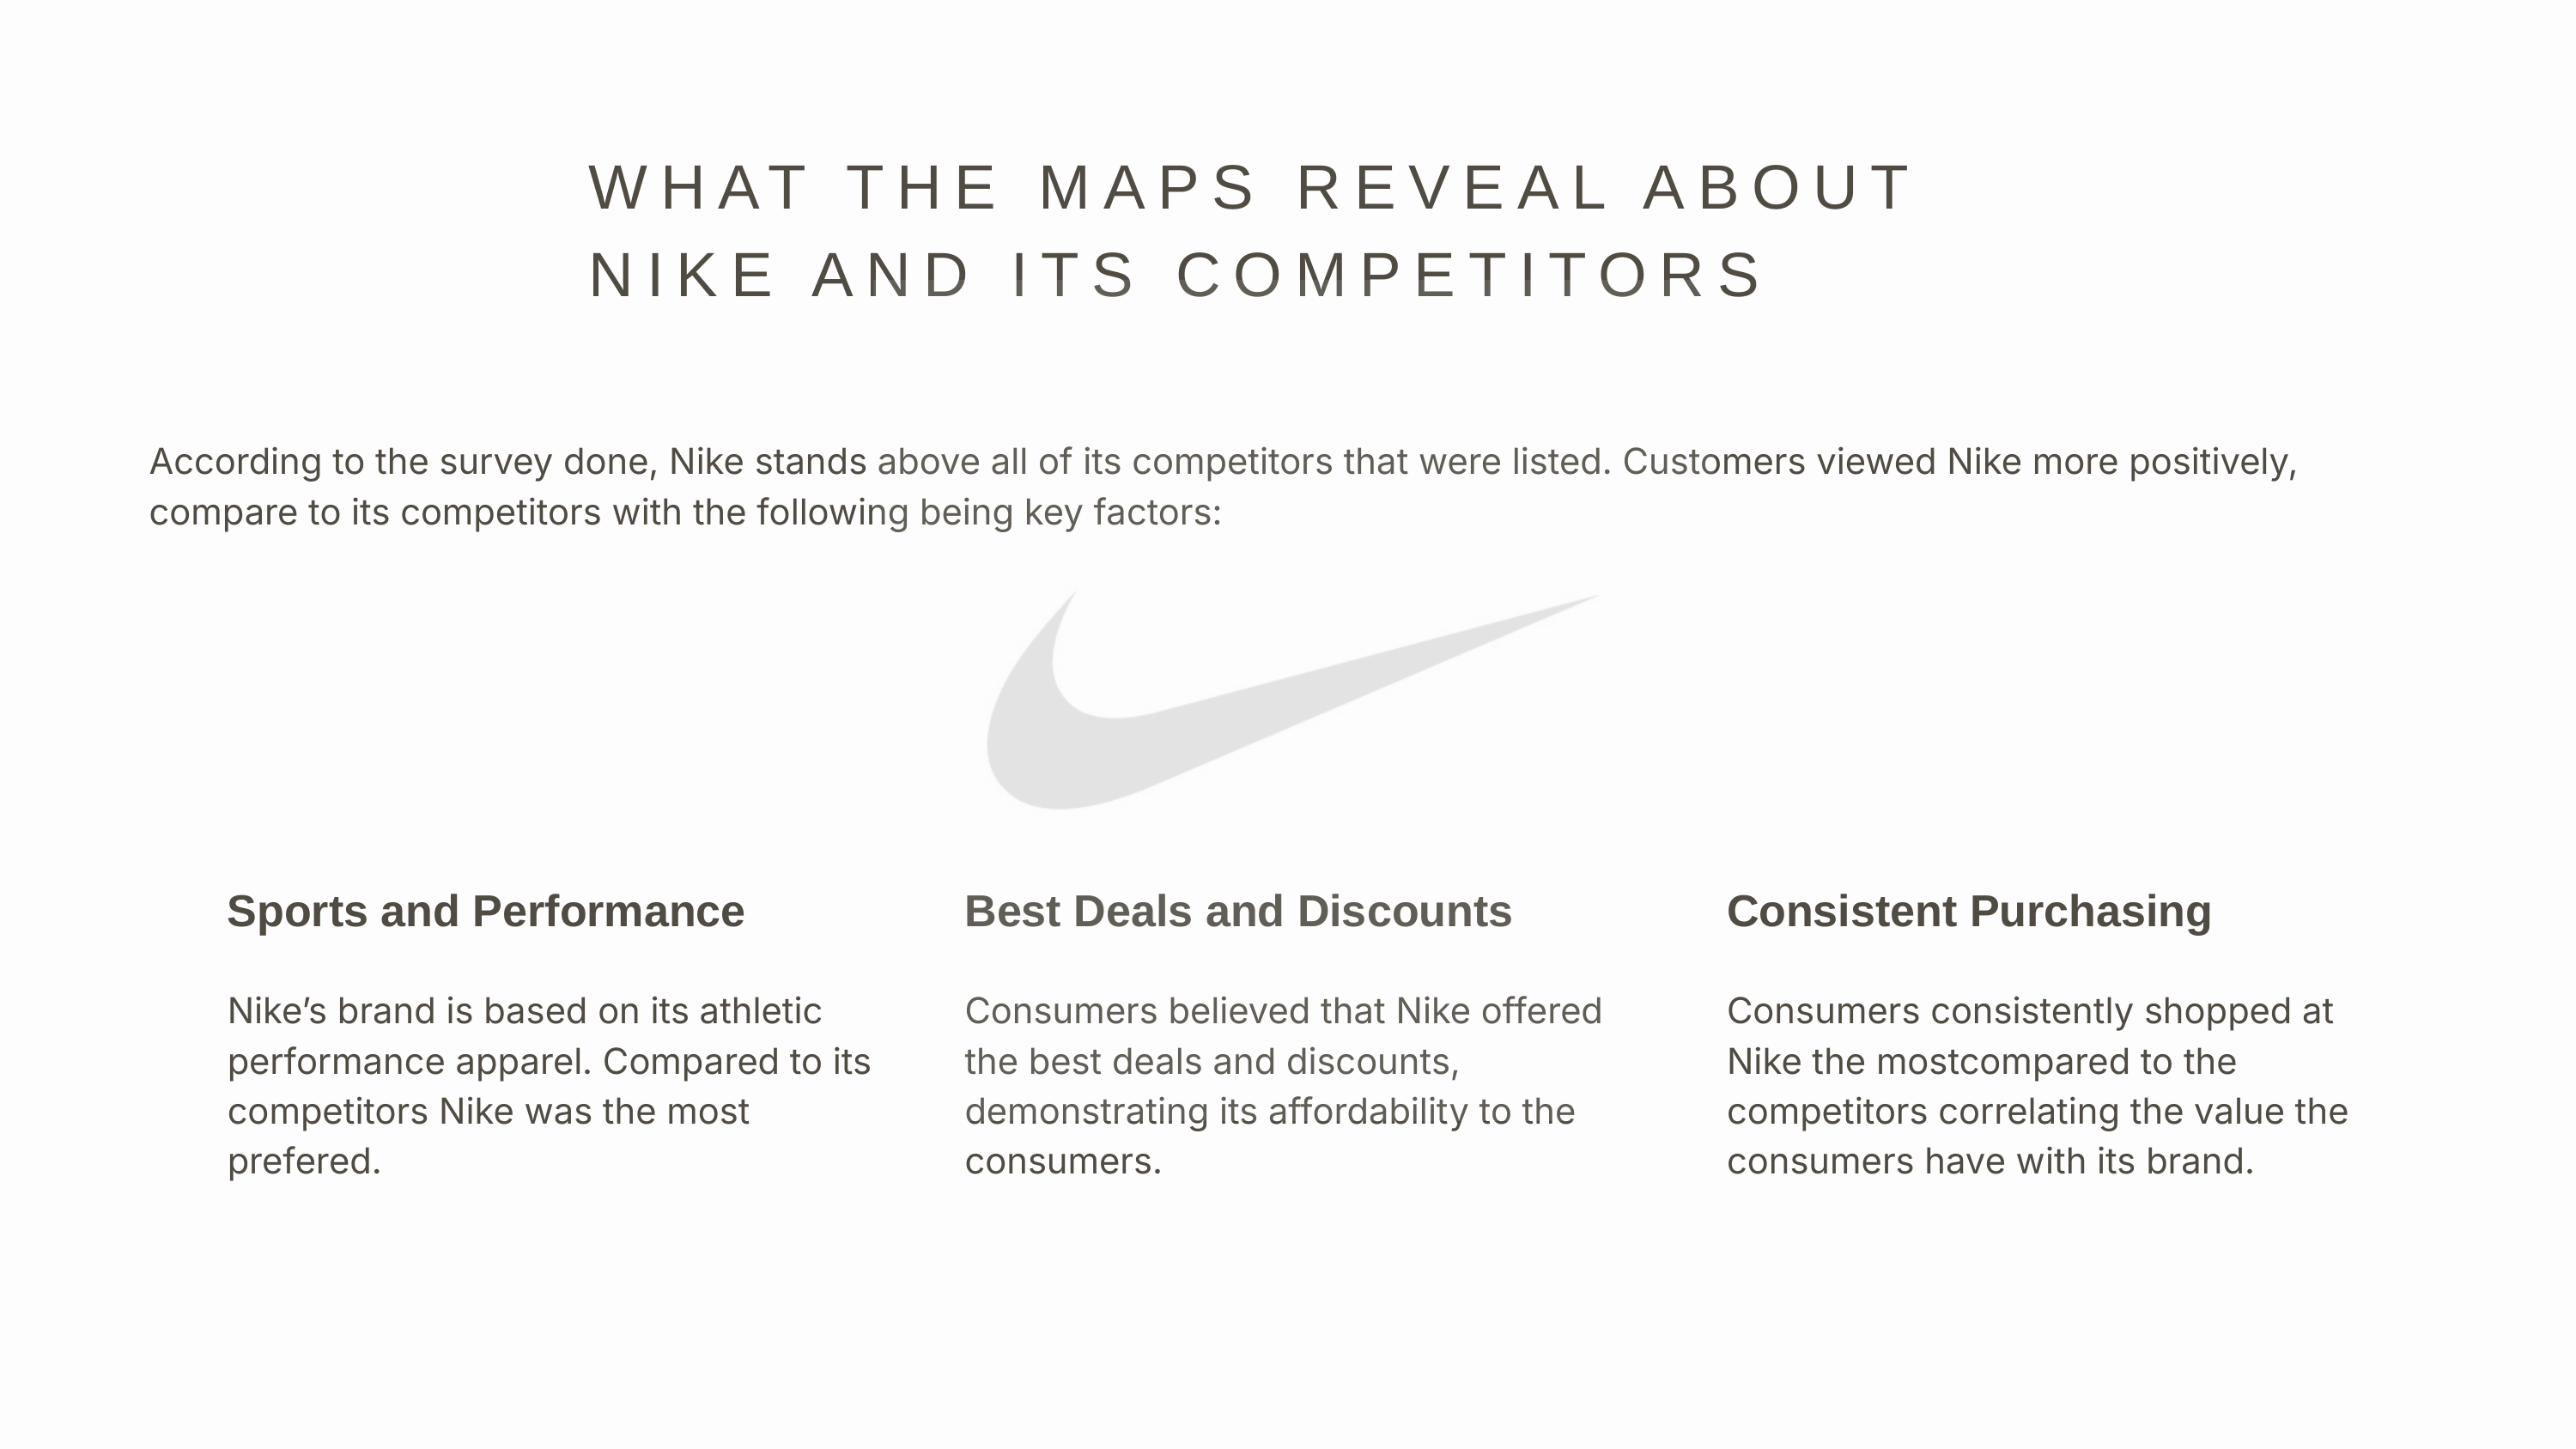

WHAT THE MAPS REVEAL ABOUT NIKE AND ITS COMPETITORS

According to the survey done, Nike stands above all of its competitors that were listed. Customers viewed Nike more positively, compare to its competitors with the following being key factors:
Sports and Performance
Best Deals and Discounts
Consistent Purchasing
Nike’s brand is based on its athletic performance apparel. Compared to its competitors Nike was the most prefered.
Consumers believed that Nike offered the best deals and discounts, demonstrating its affordability to the consumers.
Consumers consistently shopped at Nike the mostcompared to the competitors correlating the value the consumers have with its brand.